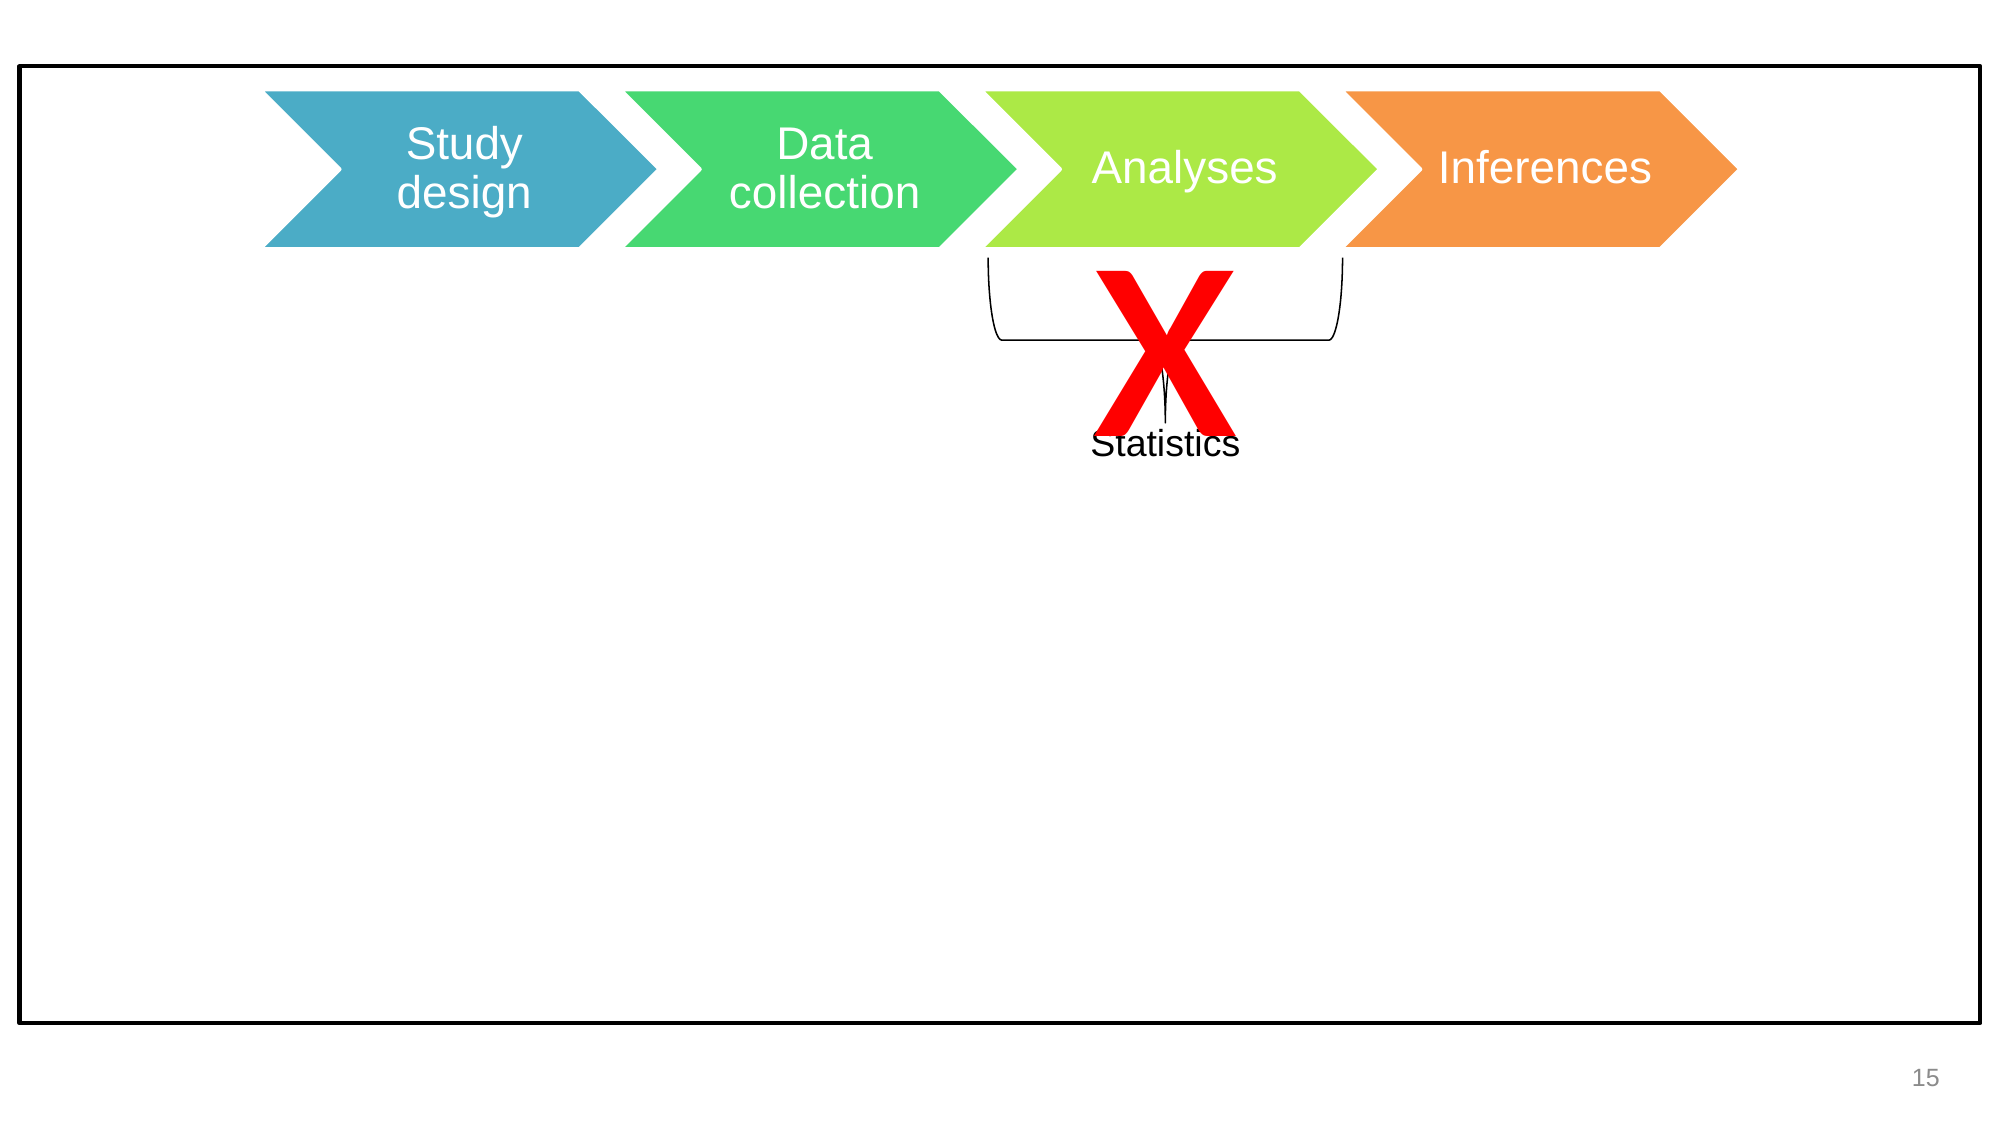

Study design
Data collection
Analyses
Inferences

x

Statistics
15